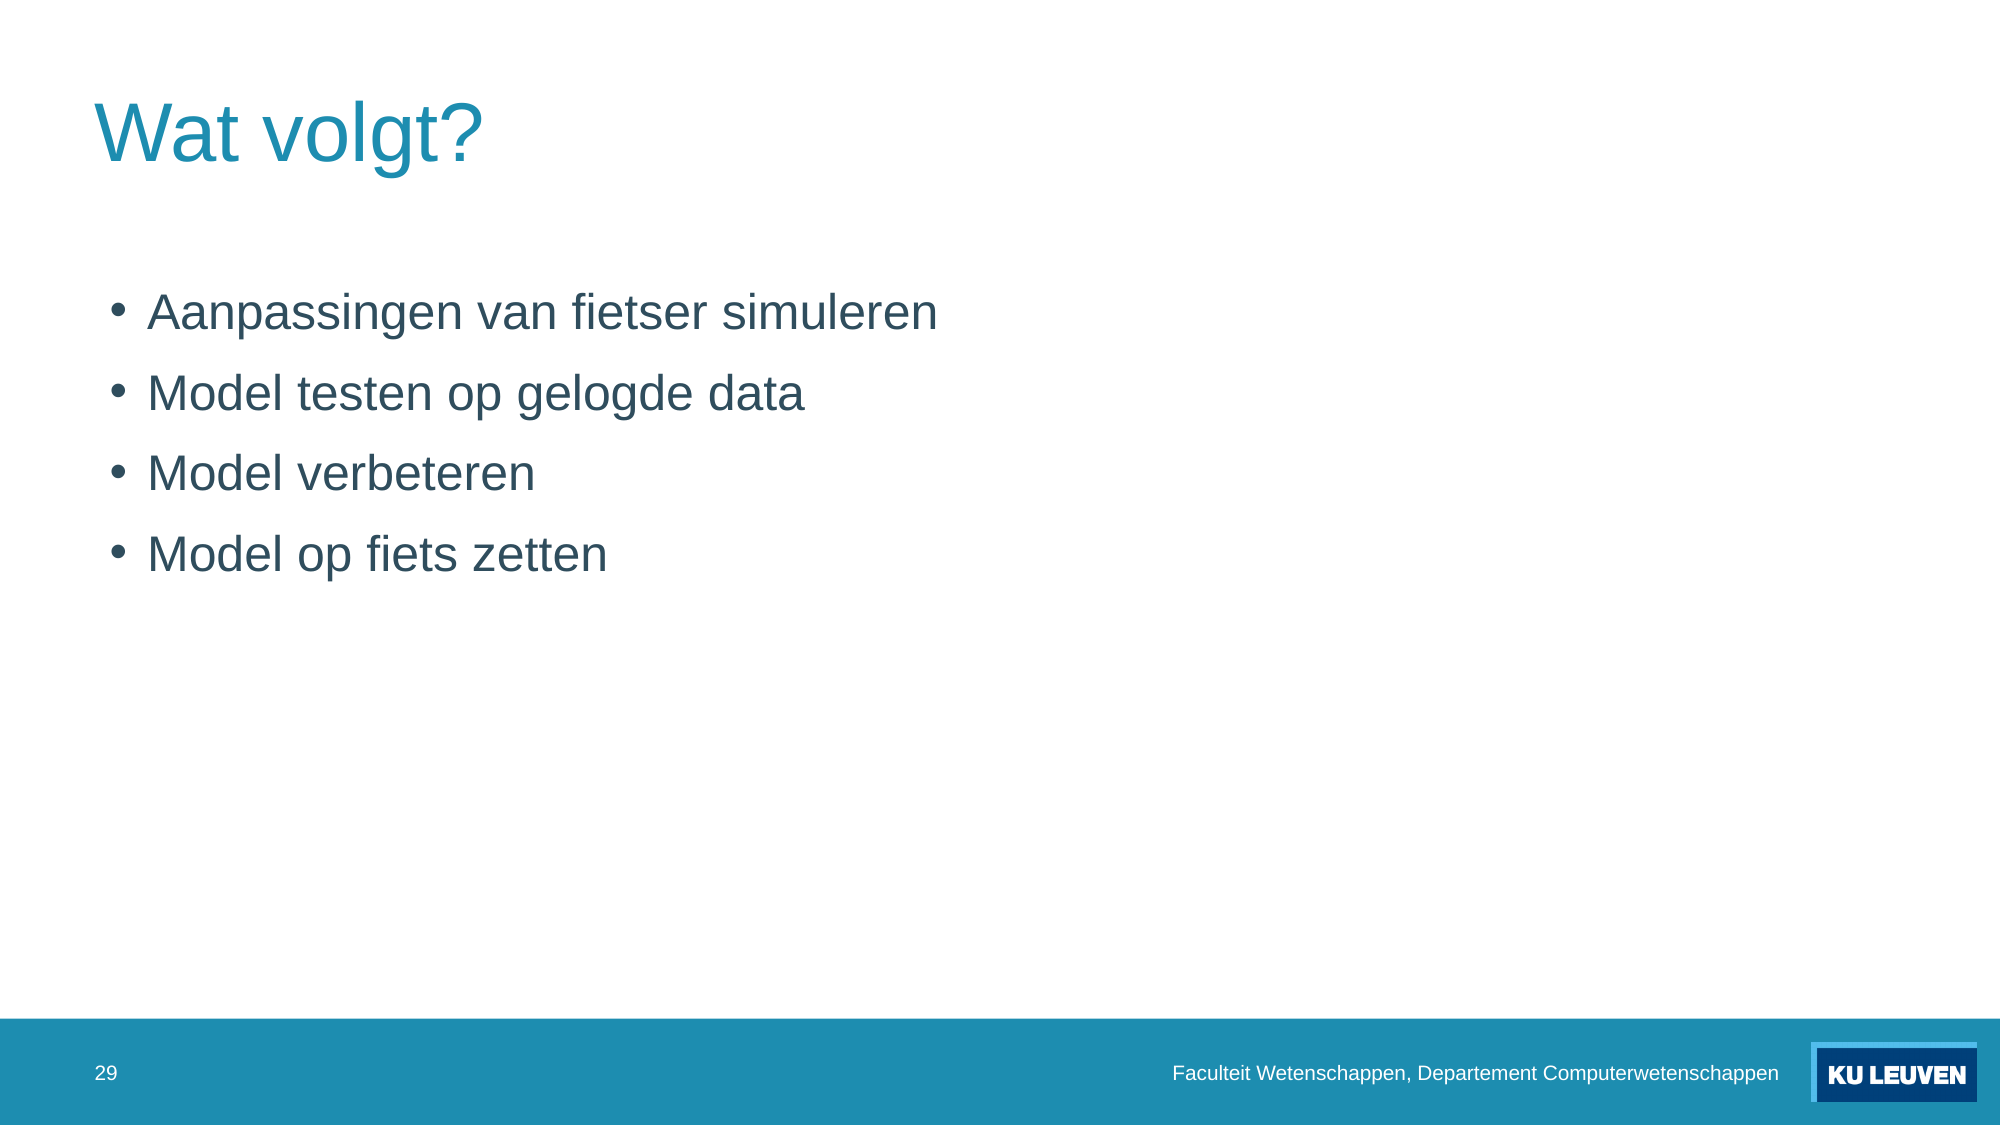

# Wat volgt?
Aanpassingen van fietser simuleren
Model testen op gelogde data
Model verbeteren
Model op fiets zetten

29
Faculteit Wetenschappen, Departement Computerwetenschappen